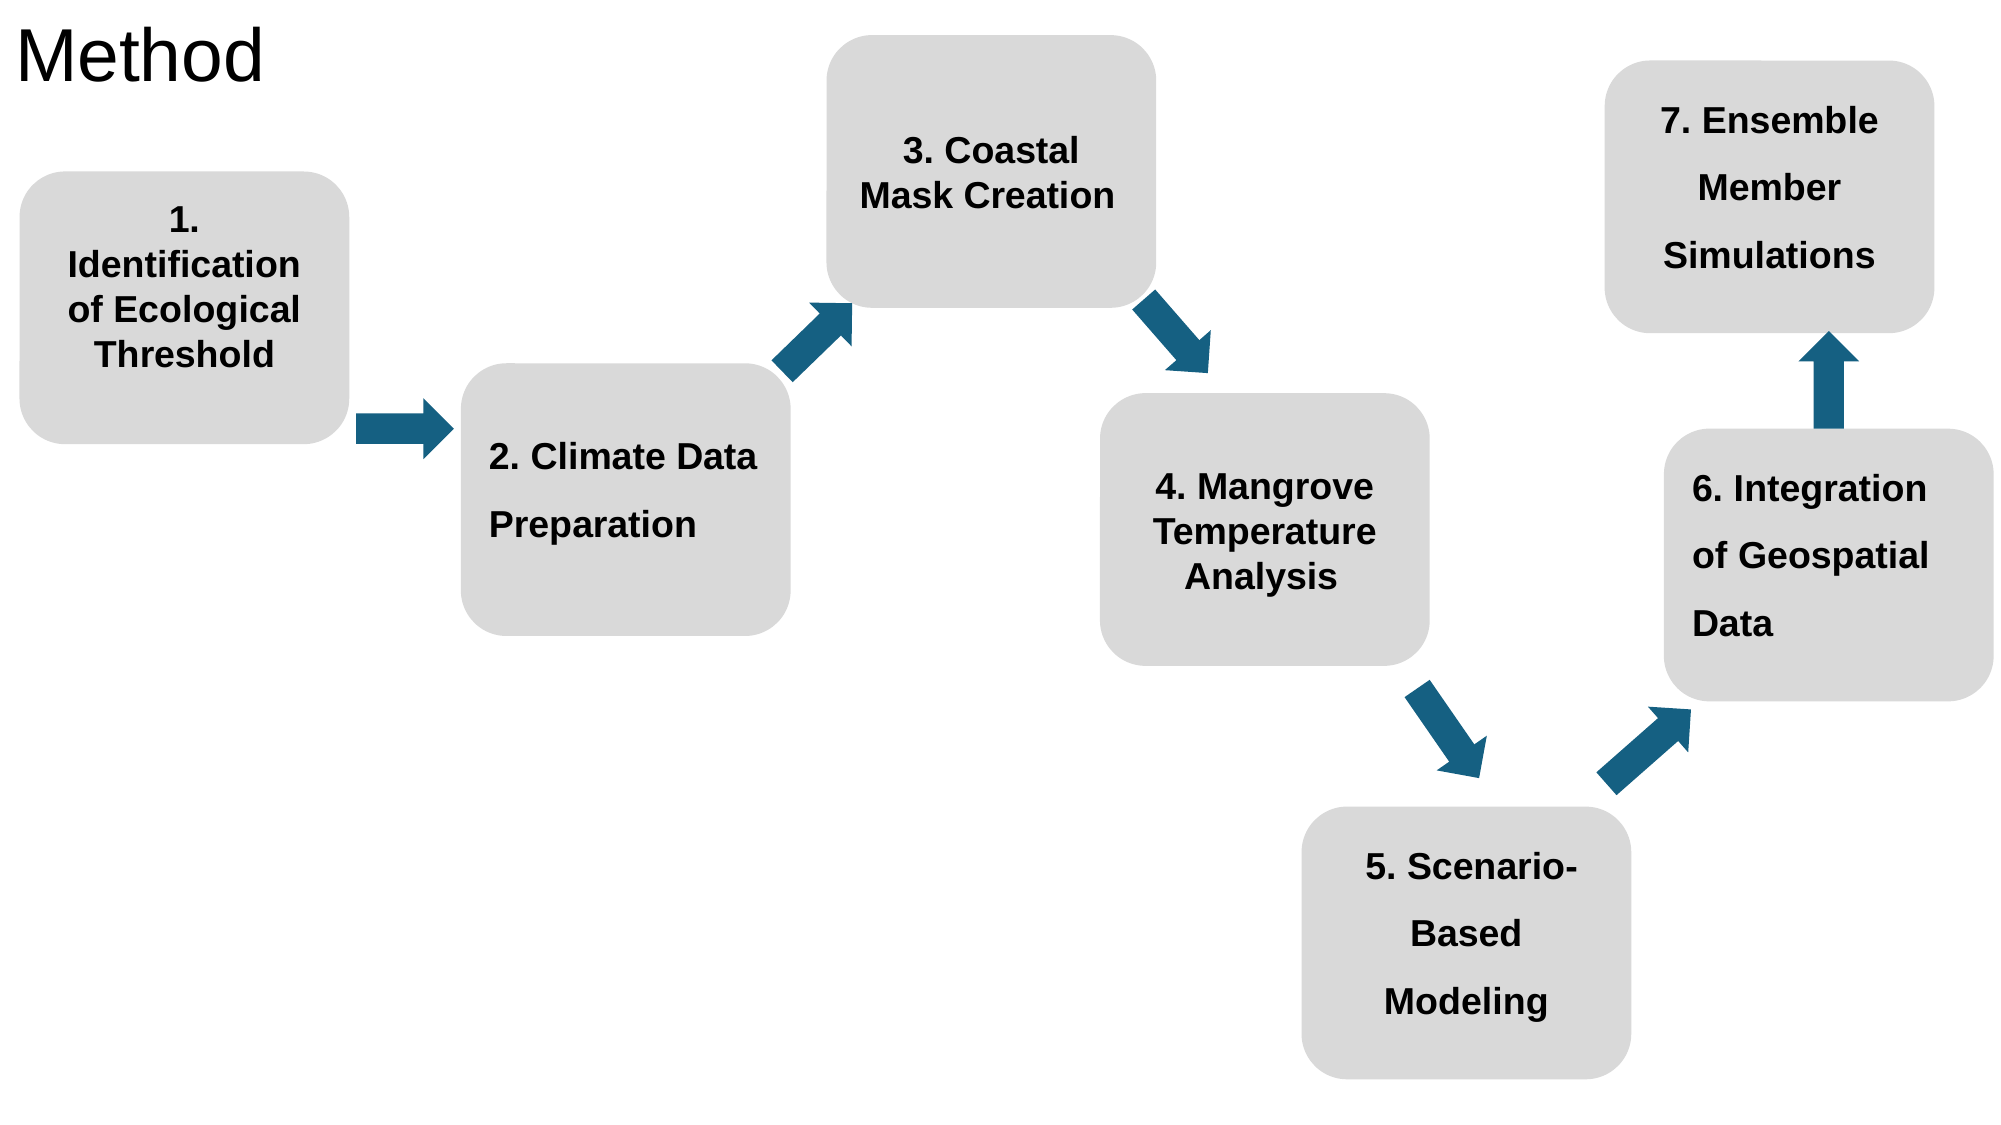

# Method
3. Coastal Mask Creation
7. Ensemble Member Simulations

1. Identification of Ecological Threshold

2. Climate Data Preparation

4. Mangrove Temperature Analysis

6. Integration of Geospatial Data

 5. Scenario-Based Modeling